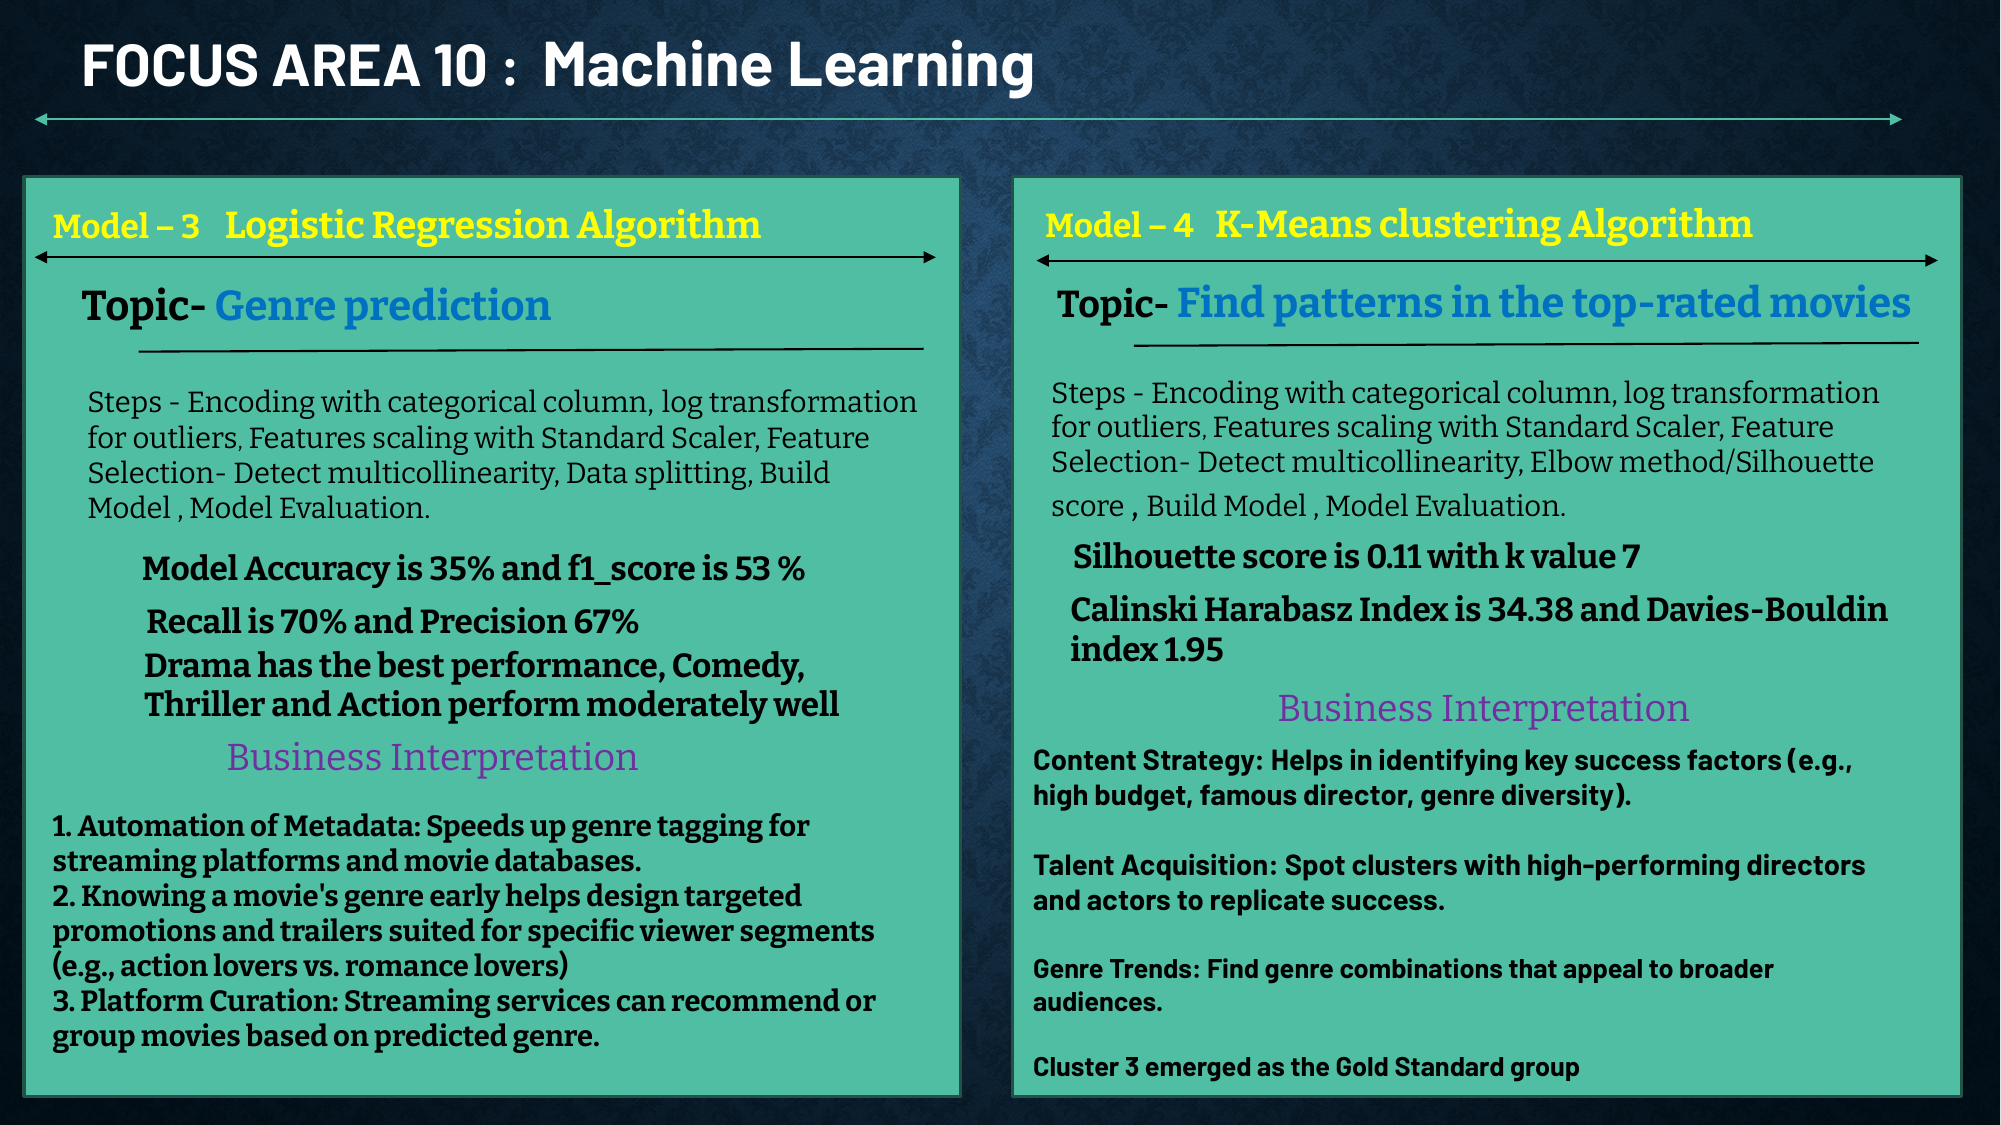

FOCUS AREA 10 :  Machine Learning

Model – 4   K-Means clustering Algorithm

Model – 3    Logistic Regression Algorithm

Topic- Find patterns in the top-rated movies

Topic- Genre prediction

Steps - Encoding with categorical column, log transformation for outliers, Features scaling with Standard Scaler, Feature Selection- Detect multicollinearity, Elbow method/Silhouette score , Build Model , Model Evaluation.

Steps - Encoding with categorical column, log transformation for outliers, Features scaling with Standard Scaler, Feature Selection- Detect multicollinearity, Data splitting, Build Model , Model Evaluation.

Silhouette score is 0.11 with k value 7
Model Accuracy is 35% and f1_score is 53 %
Calinski Harabasz Index is 34.38 and Davies-Bouldin index 1.95

Recall is 70% and Precision 67%
Drama has the best performance, Comedy, Thriller and Action perform moderately well
Business Interpretation
Business Interpretation
Content Strategy: Helps in identifying key success factors (e.g., high budget, famous director, genre diversity).

Talent Acquisition: Spot clusters with high-performing directors and actors to replicate success.

Genre Trends: Find genre combinations that appeal to broader audiences.

Cluster 3 emerged as the Gold Standard group
1. Automation of Metadata: Speeds up genre tagging for streaming platforms and movie databases.
2. Knowing a movie's genre early helps design targeted promotions and trailers suited for specific viewer segments (e.g., action lovers vs. romance lovers)
3. Platform Curation: Streaming services can recommend or group movies based on predicted genre.